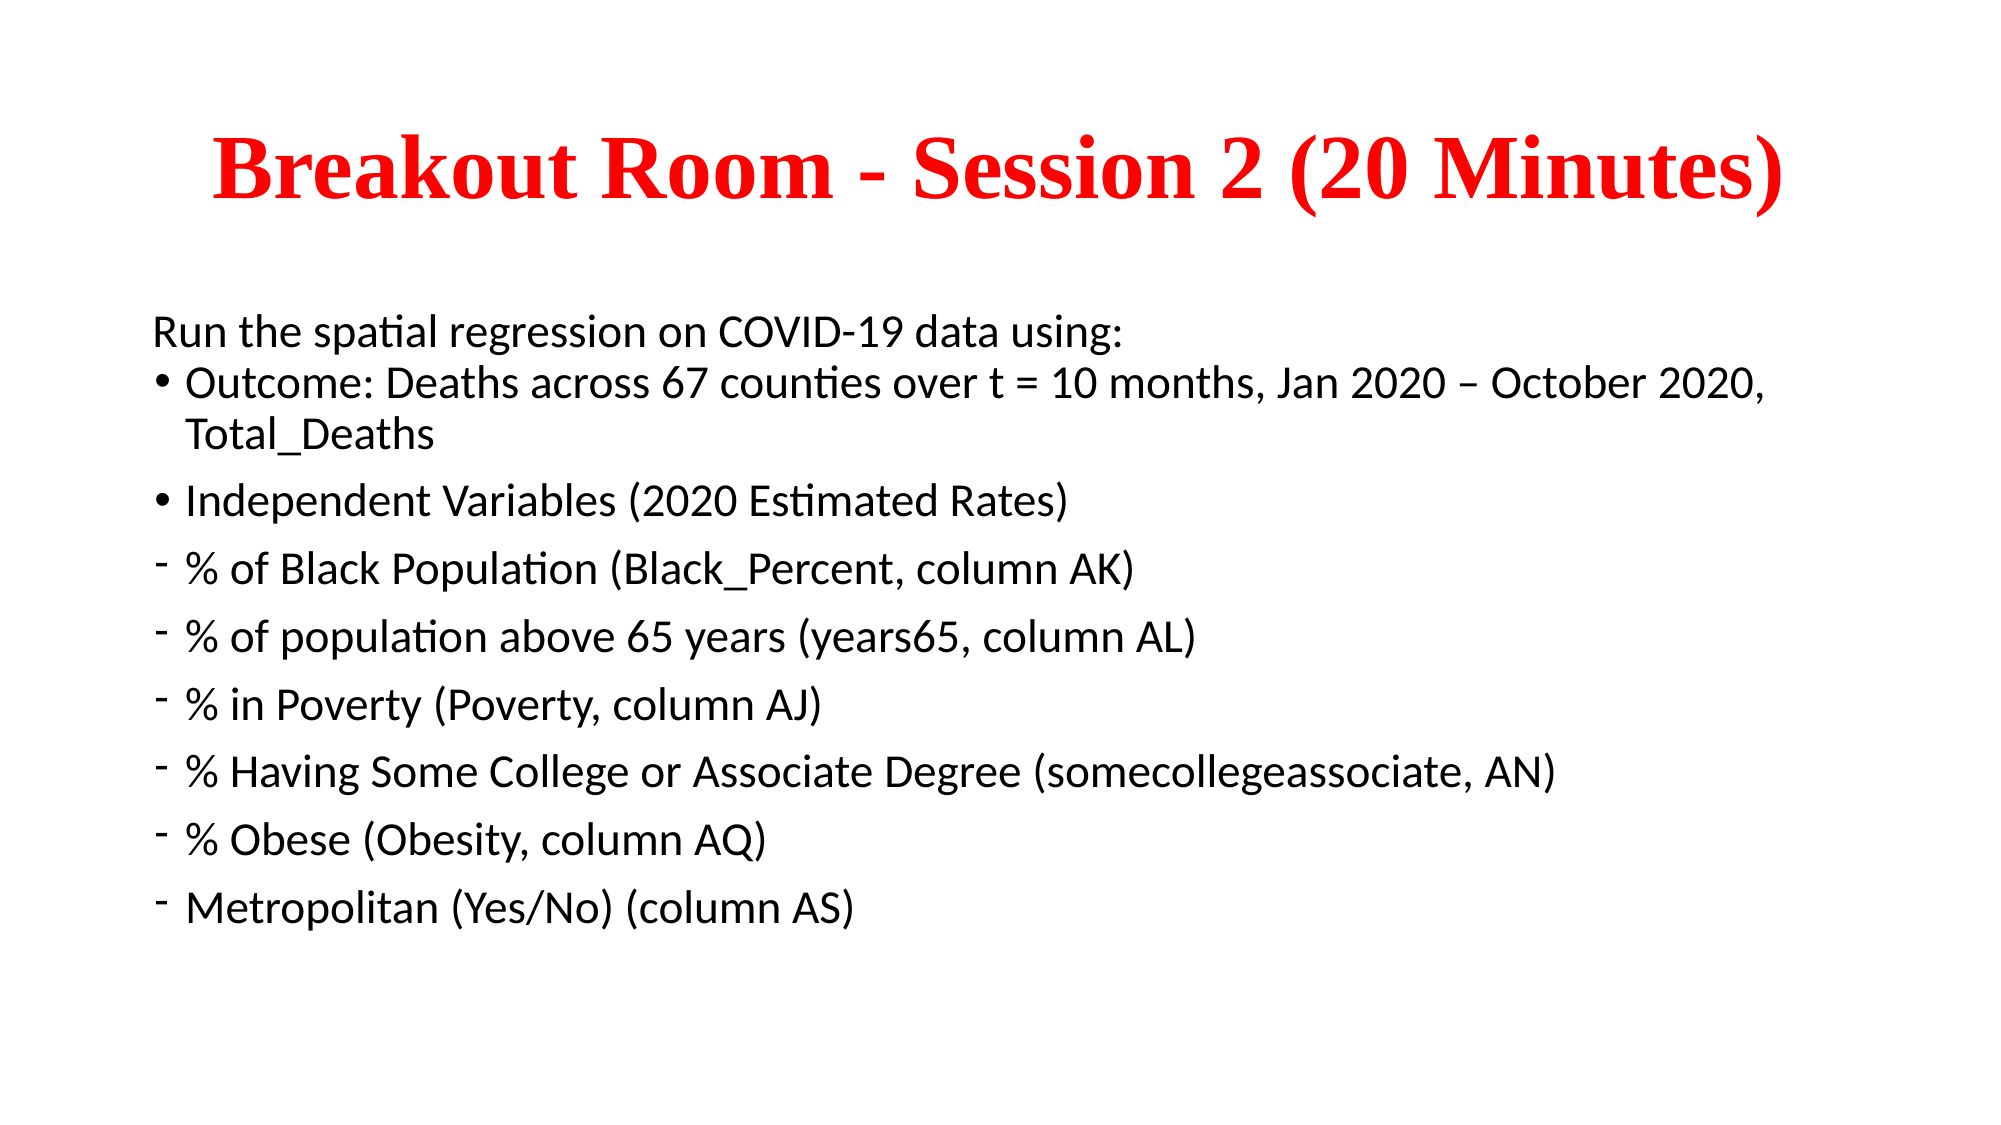

# Breakout Room - Session 2 (20 Minutes)
Run the spatial regression on COVID-19 data using:
Outcome: Deaths across 67 counties over t = 10 months, Jan 2020 – October 2020, Total_Deaths
Independent Variables (2020 Estimated Rates)
% of Black Population (Black_Percent, column AK)
% of population above 65 years (years65, column AL)
% in Poverty (Poverty, column AJ)
% Having Some College or Associate Degree (somecollegeassociate, AN)
% Obese (Obesity, column AQ)
Metropolitan (Yes/No) (column AS)